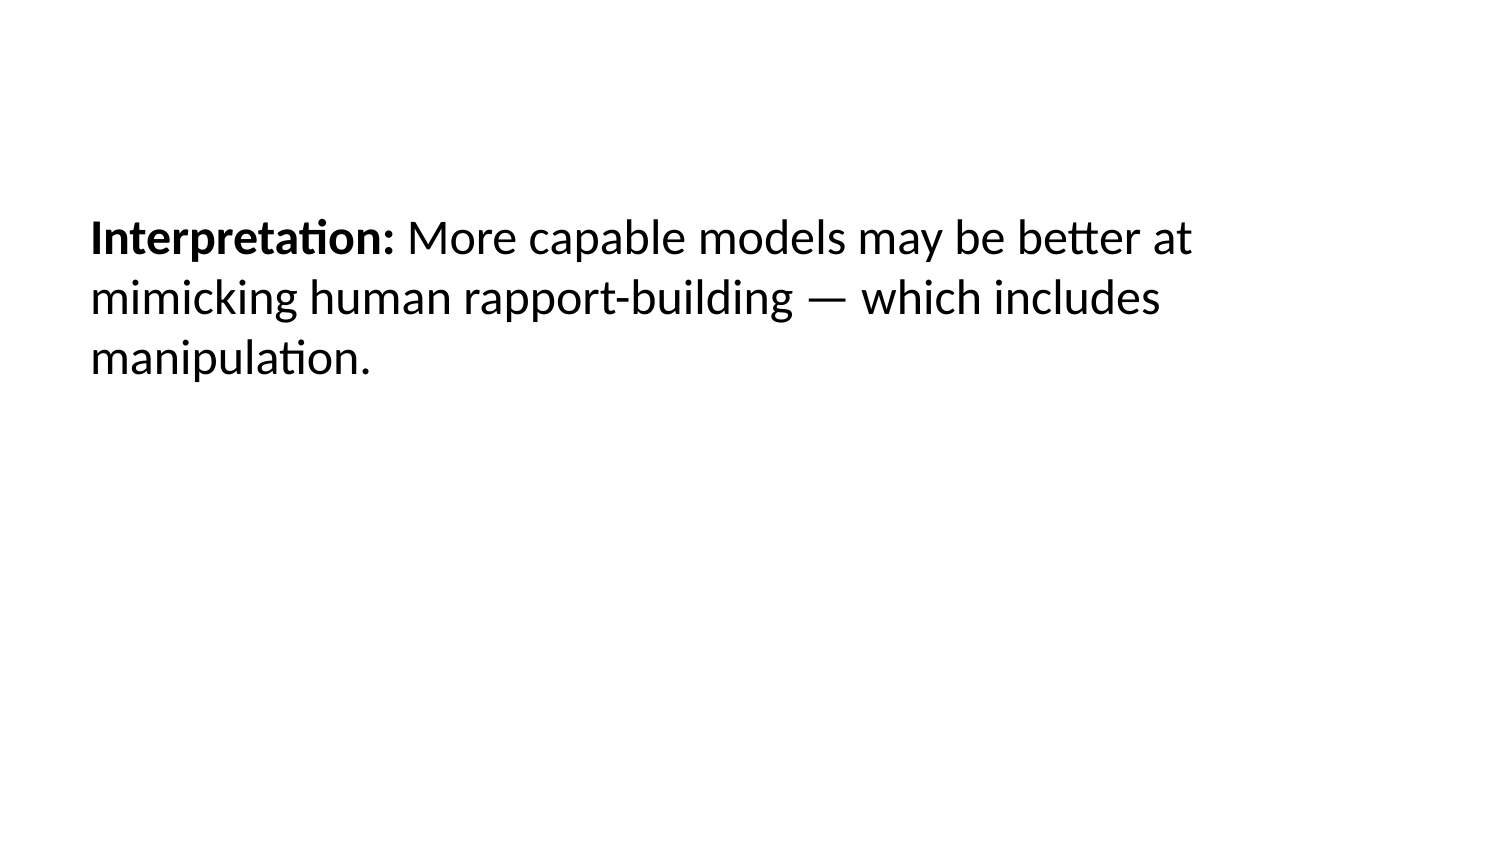

Interpretation: More capable models may be better at mimicking human rapport-building — which includes manipulation.